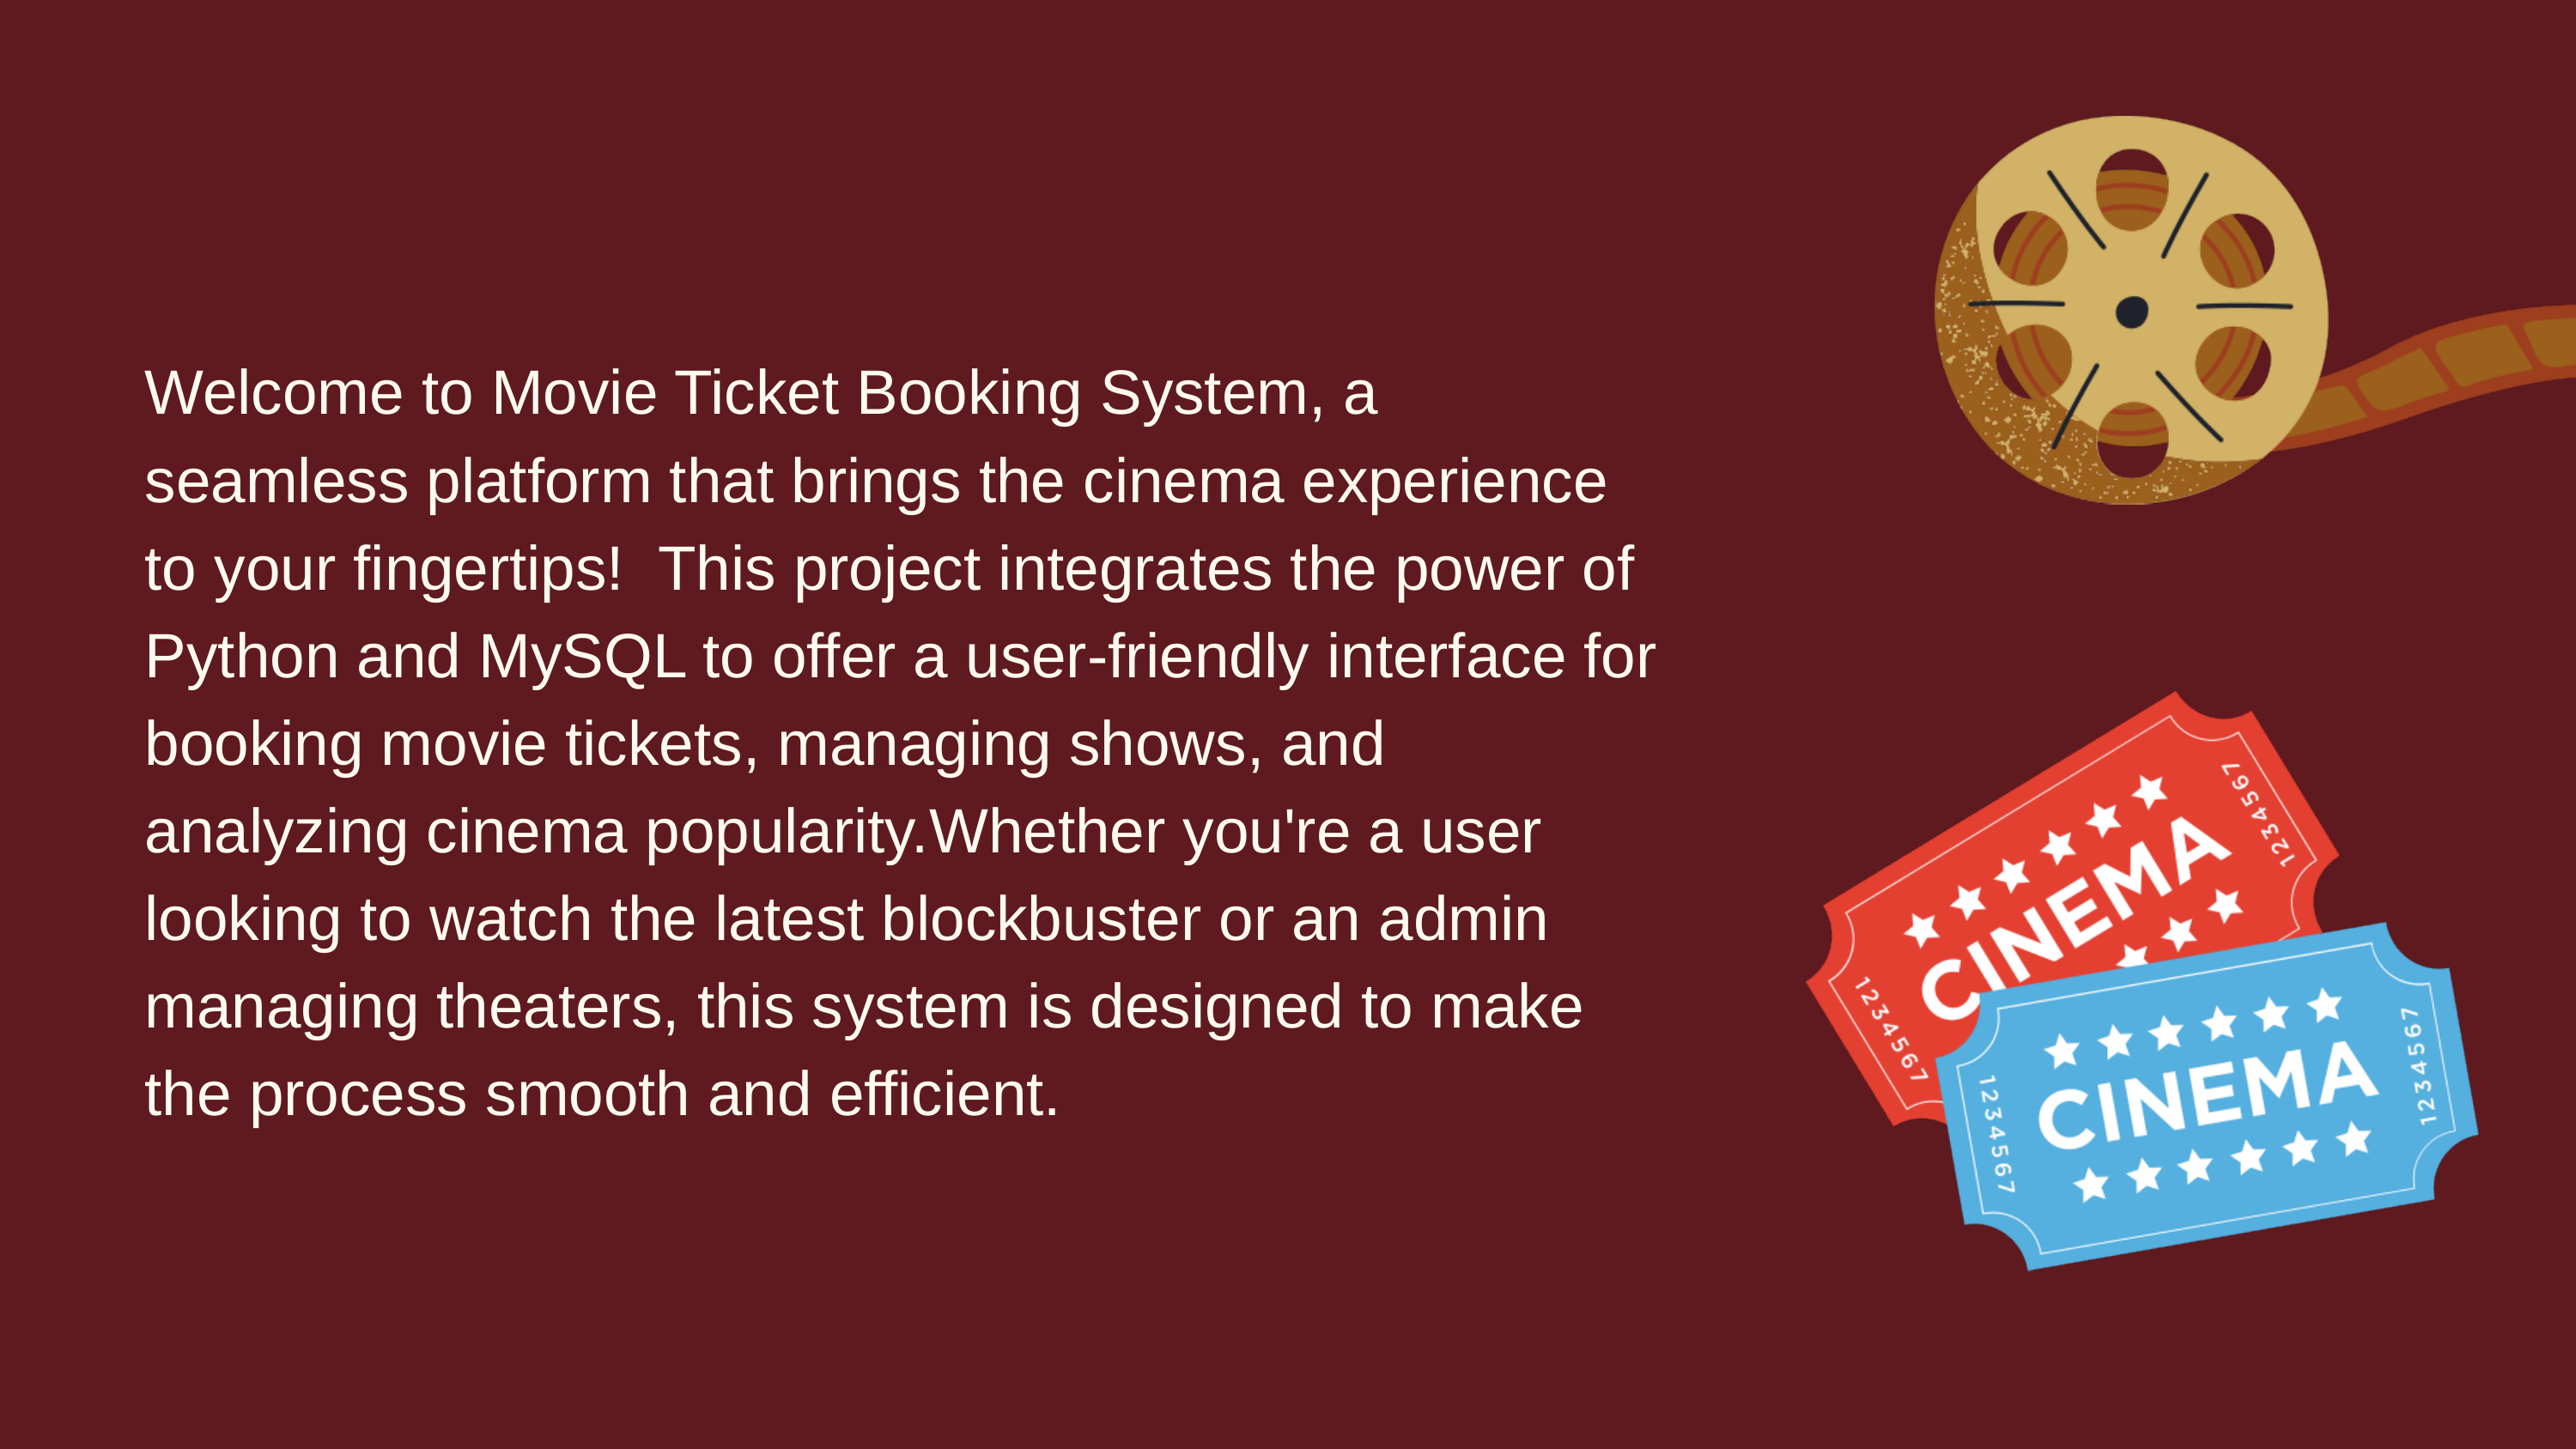

Welcome to Movie Ticket Booking System, a seamless platform that brings the cinema experience to your fingertips!  This project integrates the power of Python and MySQL to offer a user-friendly interface for booking movie tickets, managing shows, and analyzing cinema popularity.Whether you're a user looking to watch the latest blockbuster or an admin managing theaters, this system is designed to make the process smooth and efficient.